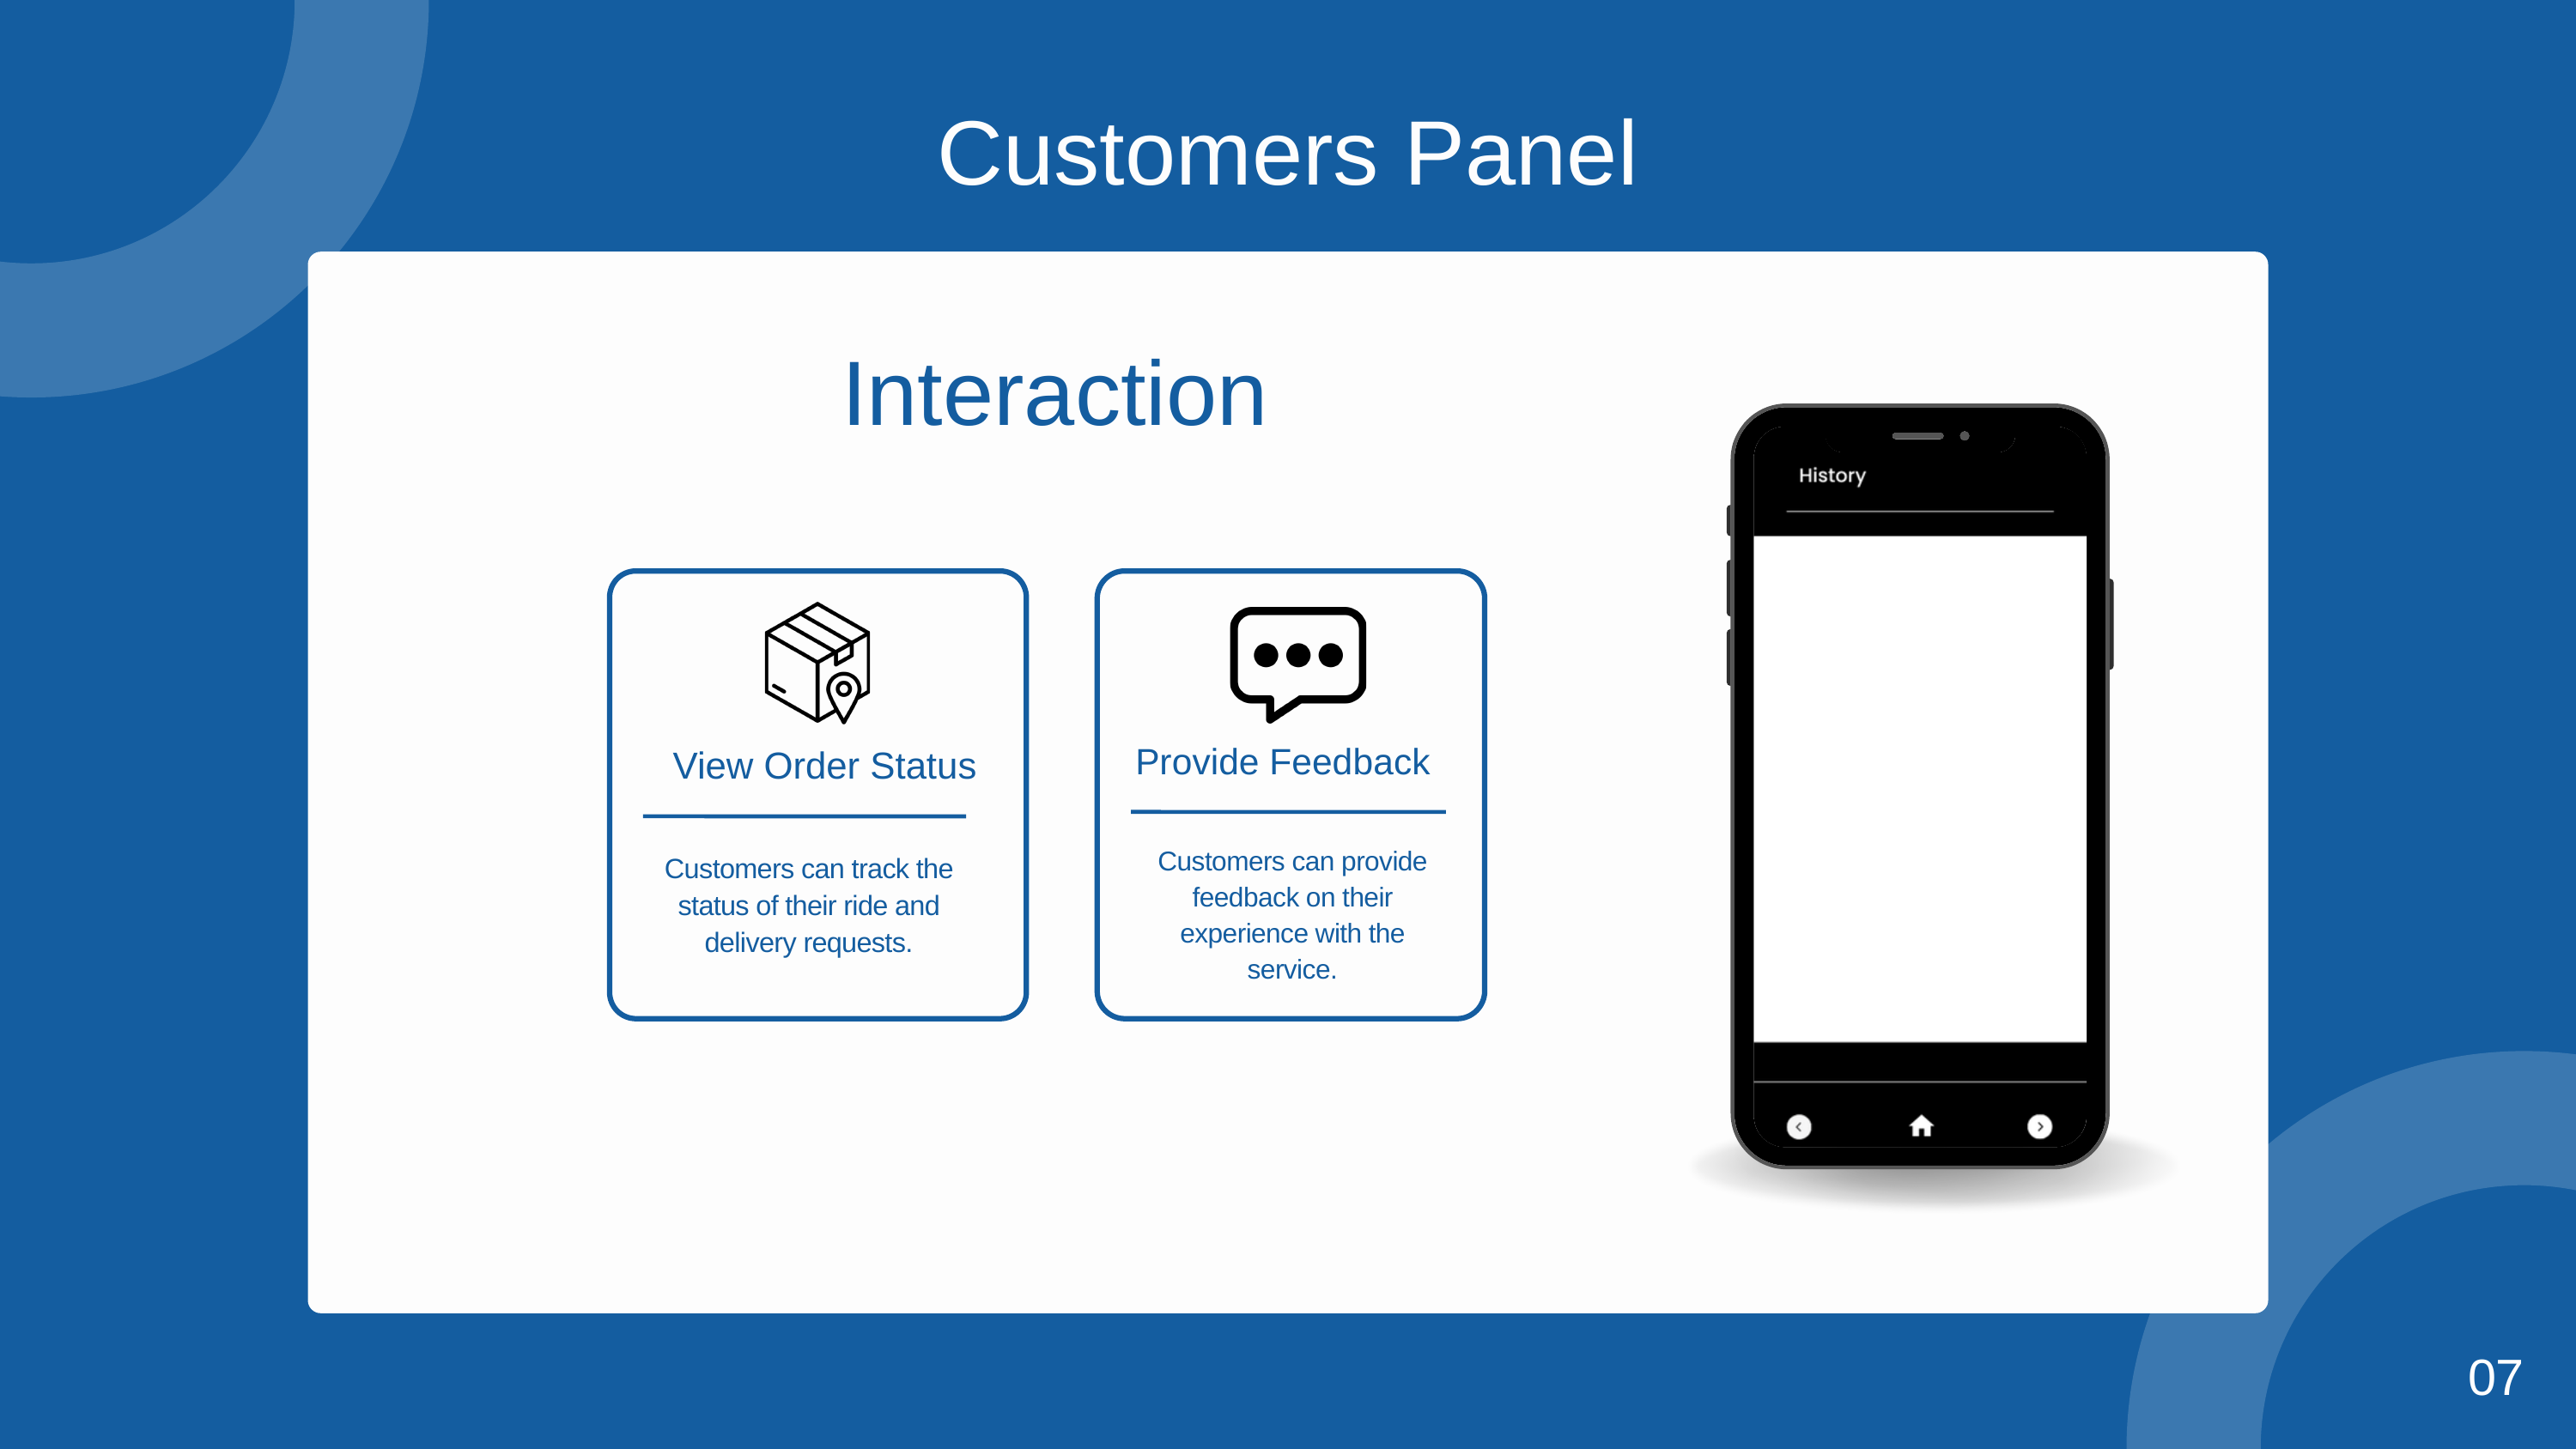

Customers Panel

Interaction

Provide Feedback
View Order Status

Customers can provide feedback on their experience with the service.
Customers can track the status of their ride and delivery requests.

07